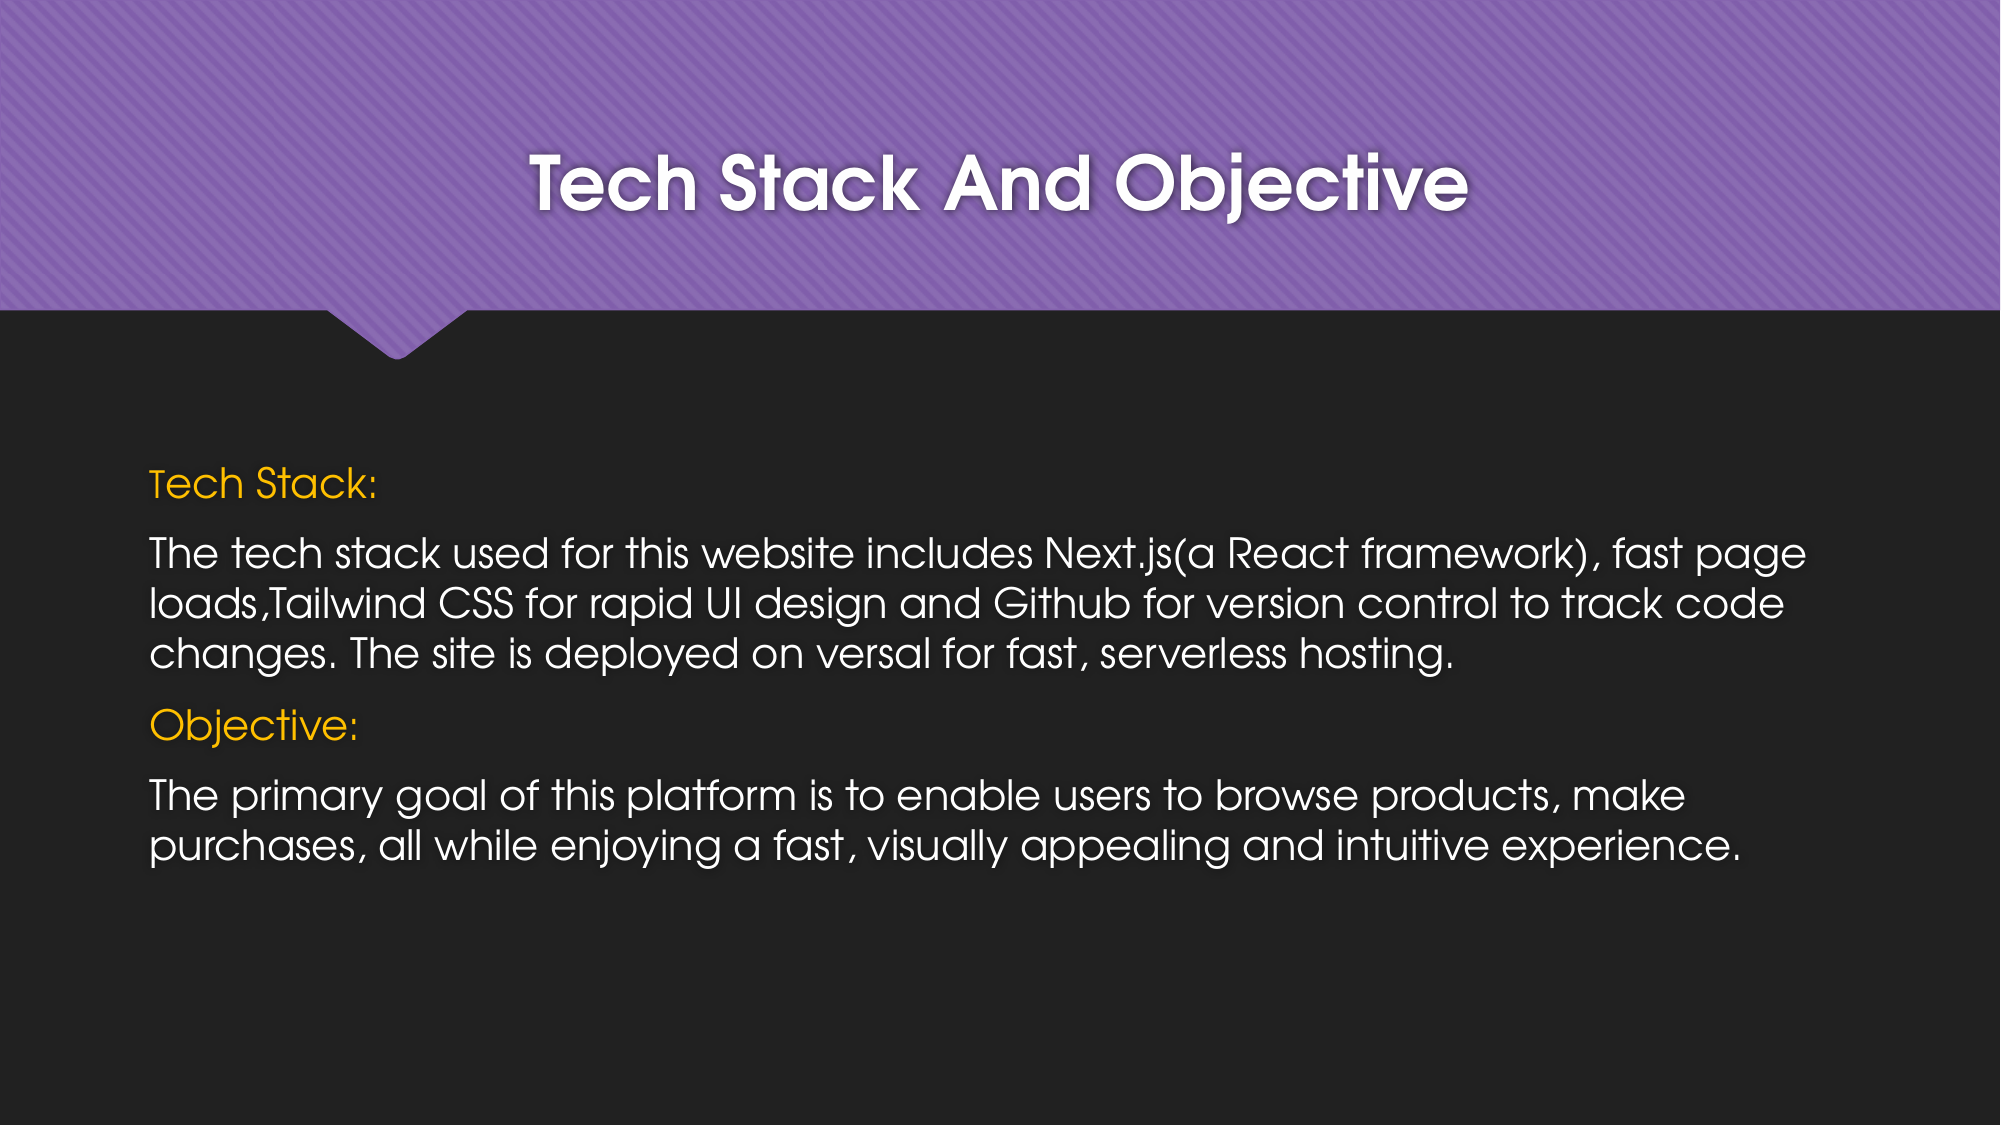

# Tech Stack And Objective
Tech Stack:
The tech stack used for this website includes Next.js(a React framework), fast page loads,Tailwind CSS for rapid UI design and Github for version control to track code changes. The site is deployed on versal for fast, serverless hosting.
Objective:
The primary goal of this platform is to enable users to browse products, make purchases, all while enjoying a fast, visually appealing and intuitive experience.